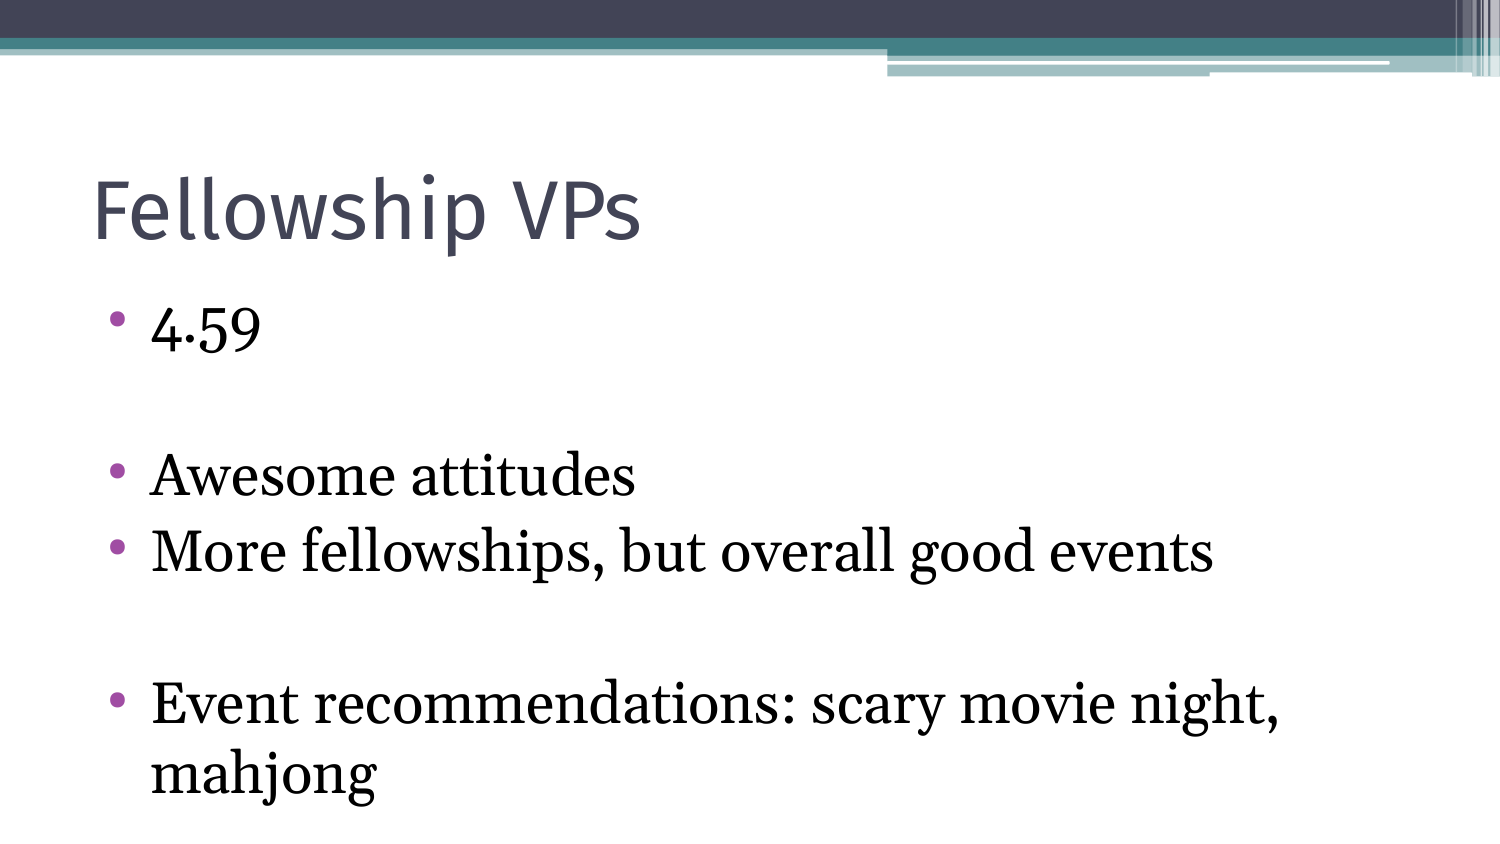

# Fellowship VPs
4.59

Awesome attitudes
More fellowships, but overall good events

Event recommendations: scary movie night, mahjong